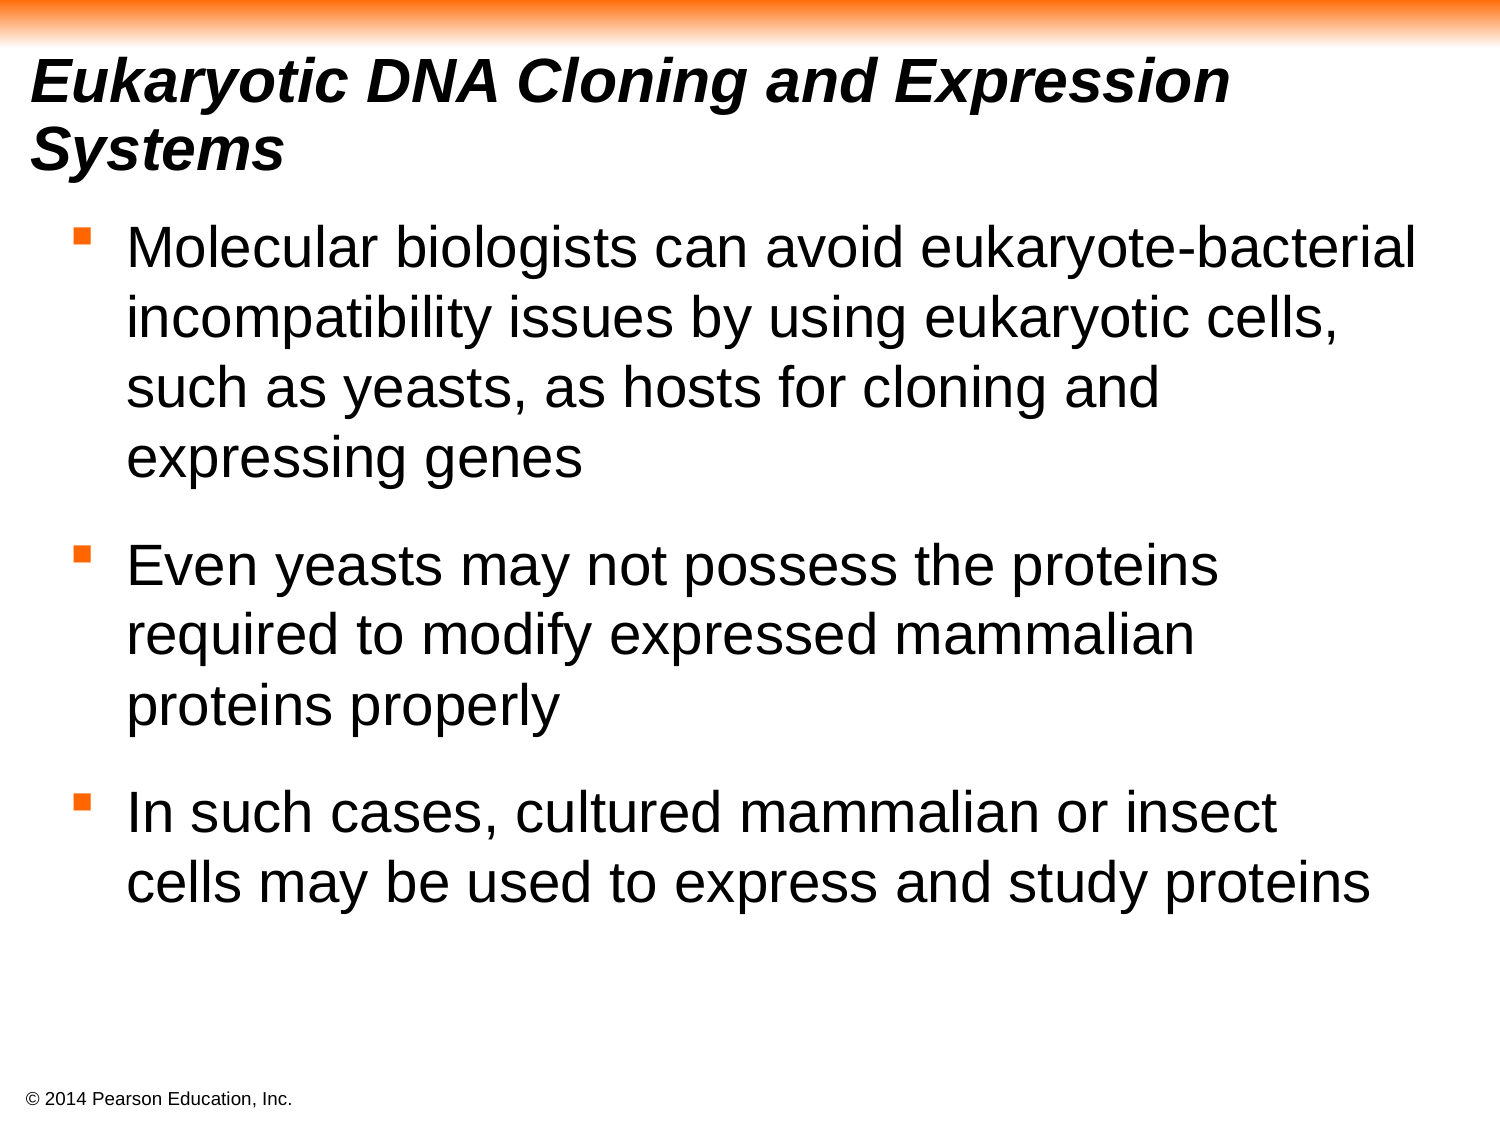

# Eukaryotic DNA Cloning and Expression Systems
Molecular biologists can avoid eukaryote-bacterial incompatibility issues by using eukaryotic cells, such as yeasts, as hosts for cloning and expressing genes
Even yeasts may not possess the proteins required to modify expressed mammalian
proteins properly
In such cases, cultured mammalian or insect
cells may be used to express and study proteins